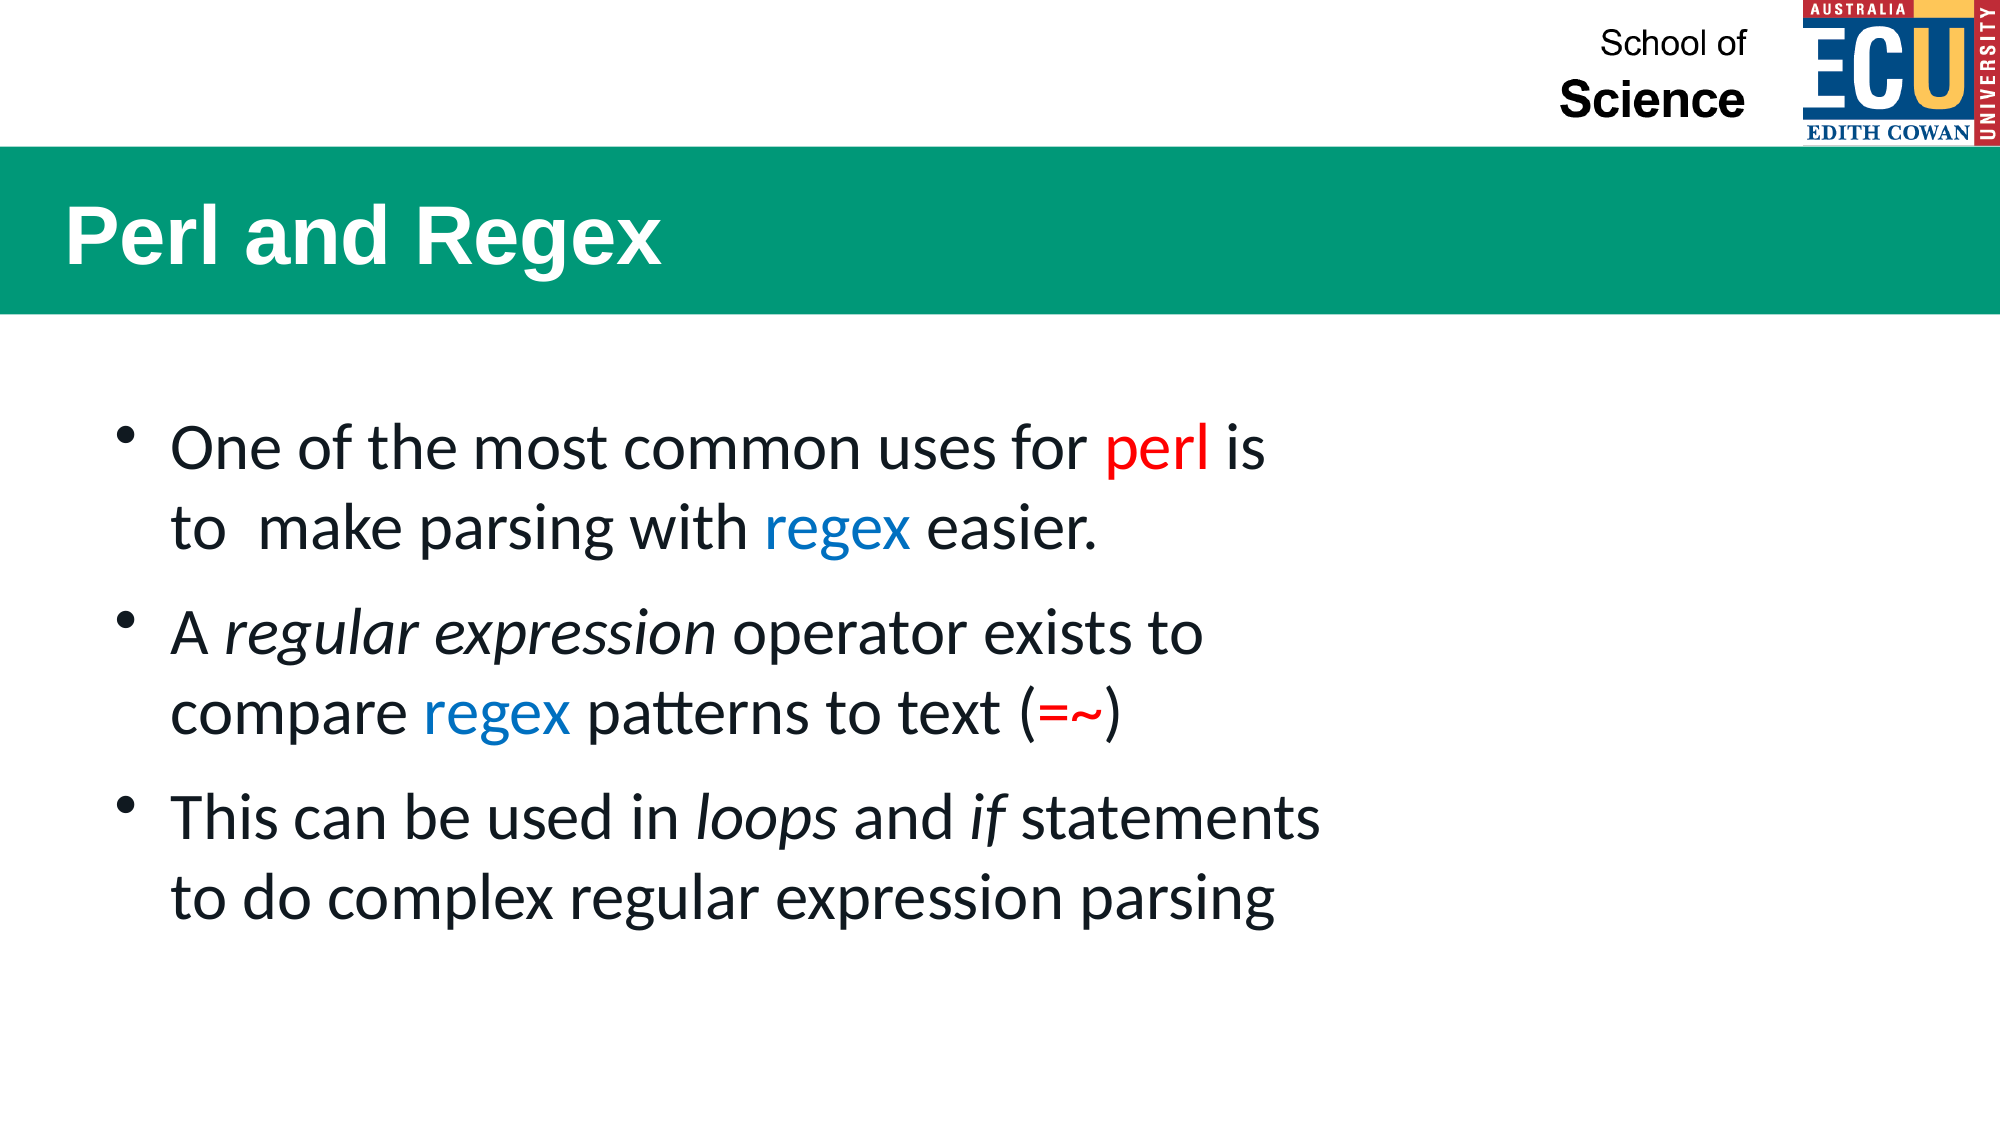

# Perl and Regex
One of the most common uses for perl is to  make parsing with regex easier.
A regular expression operator exists to  compare regex patterns to text (=~)
This can be used in loops and if statements  to do complex regular expression parsing